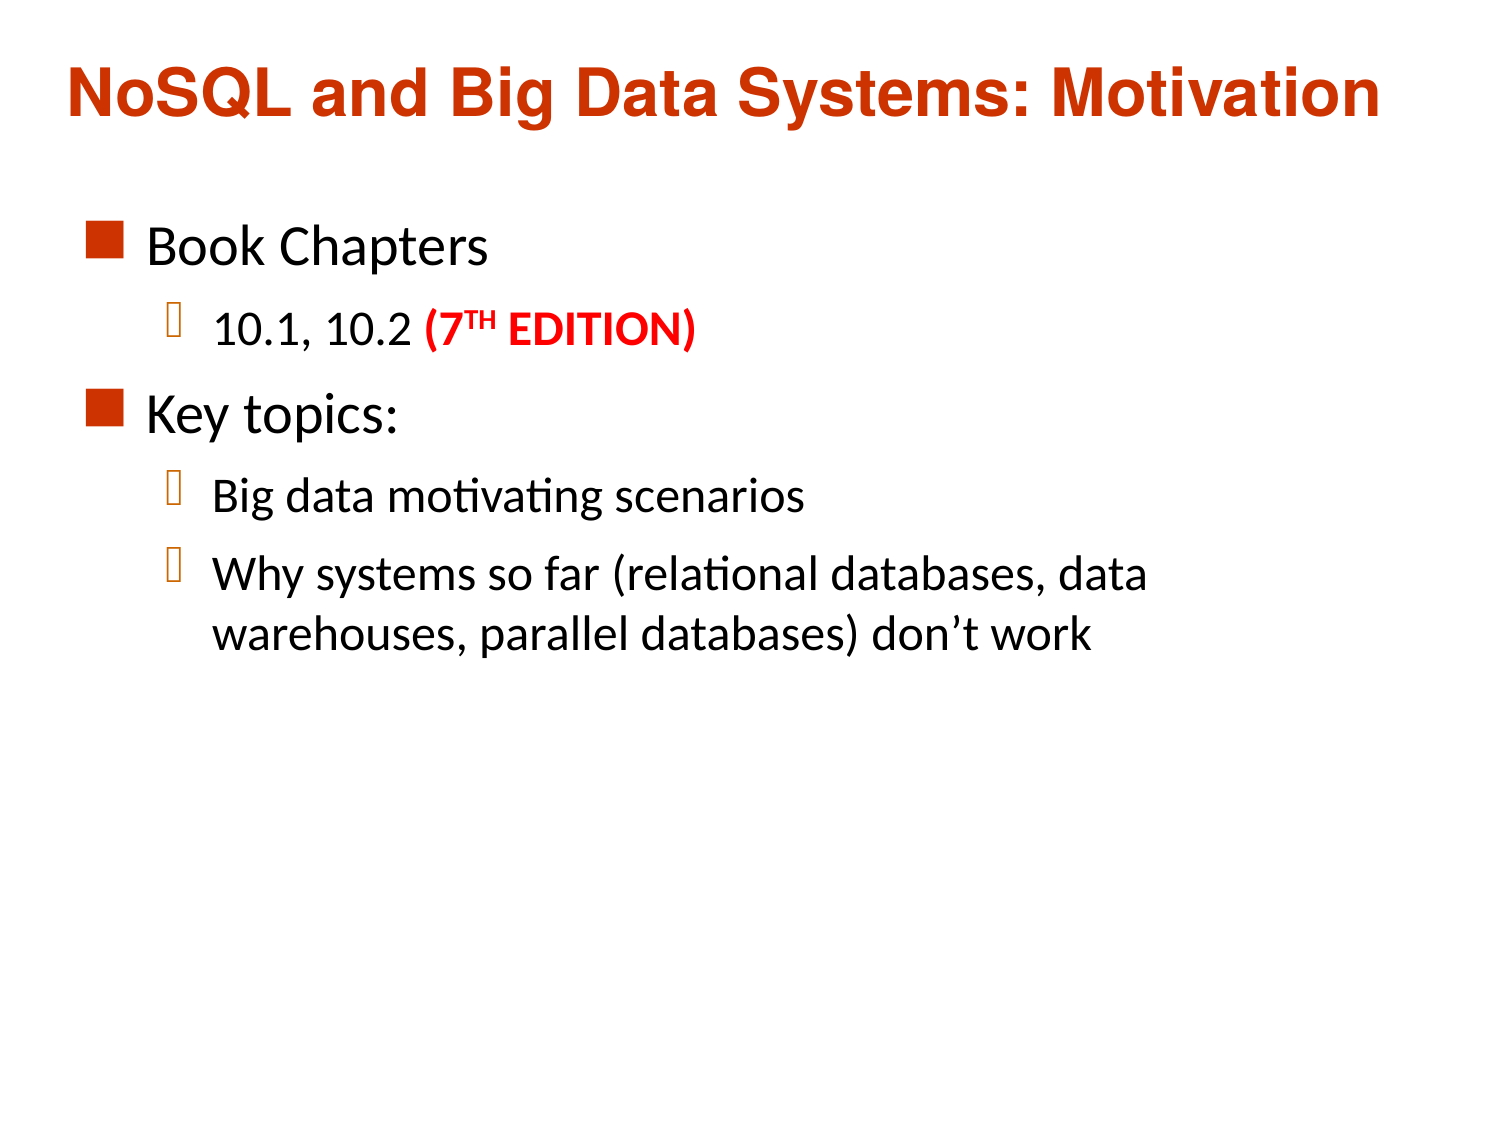

# NoSQL and Big Data Systems: Motivation
Book Chapters
10.1, 10.2 (7TH EDITION)
Key topics:
Big data motivating scenarios
Why systems so far (relational databases, data warehouses, parallel databases) don’t work